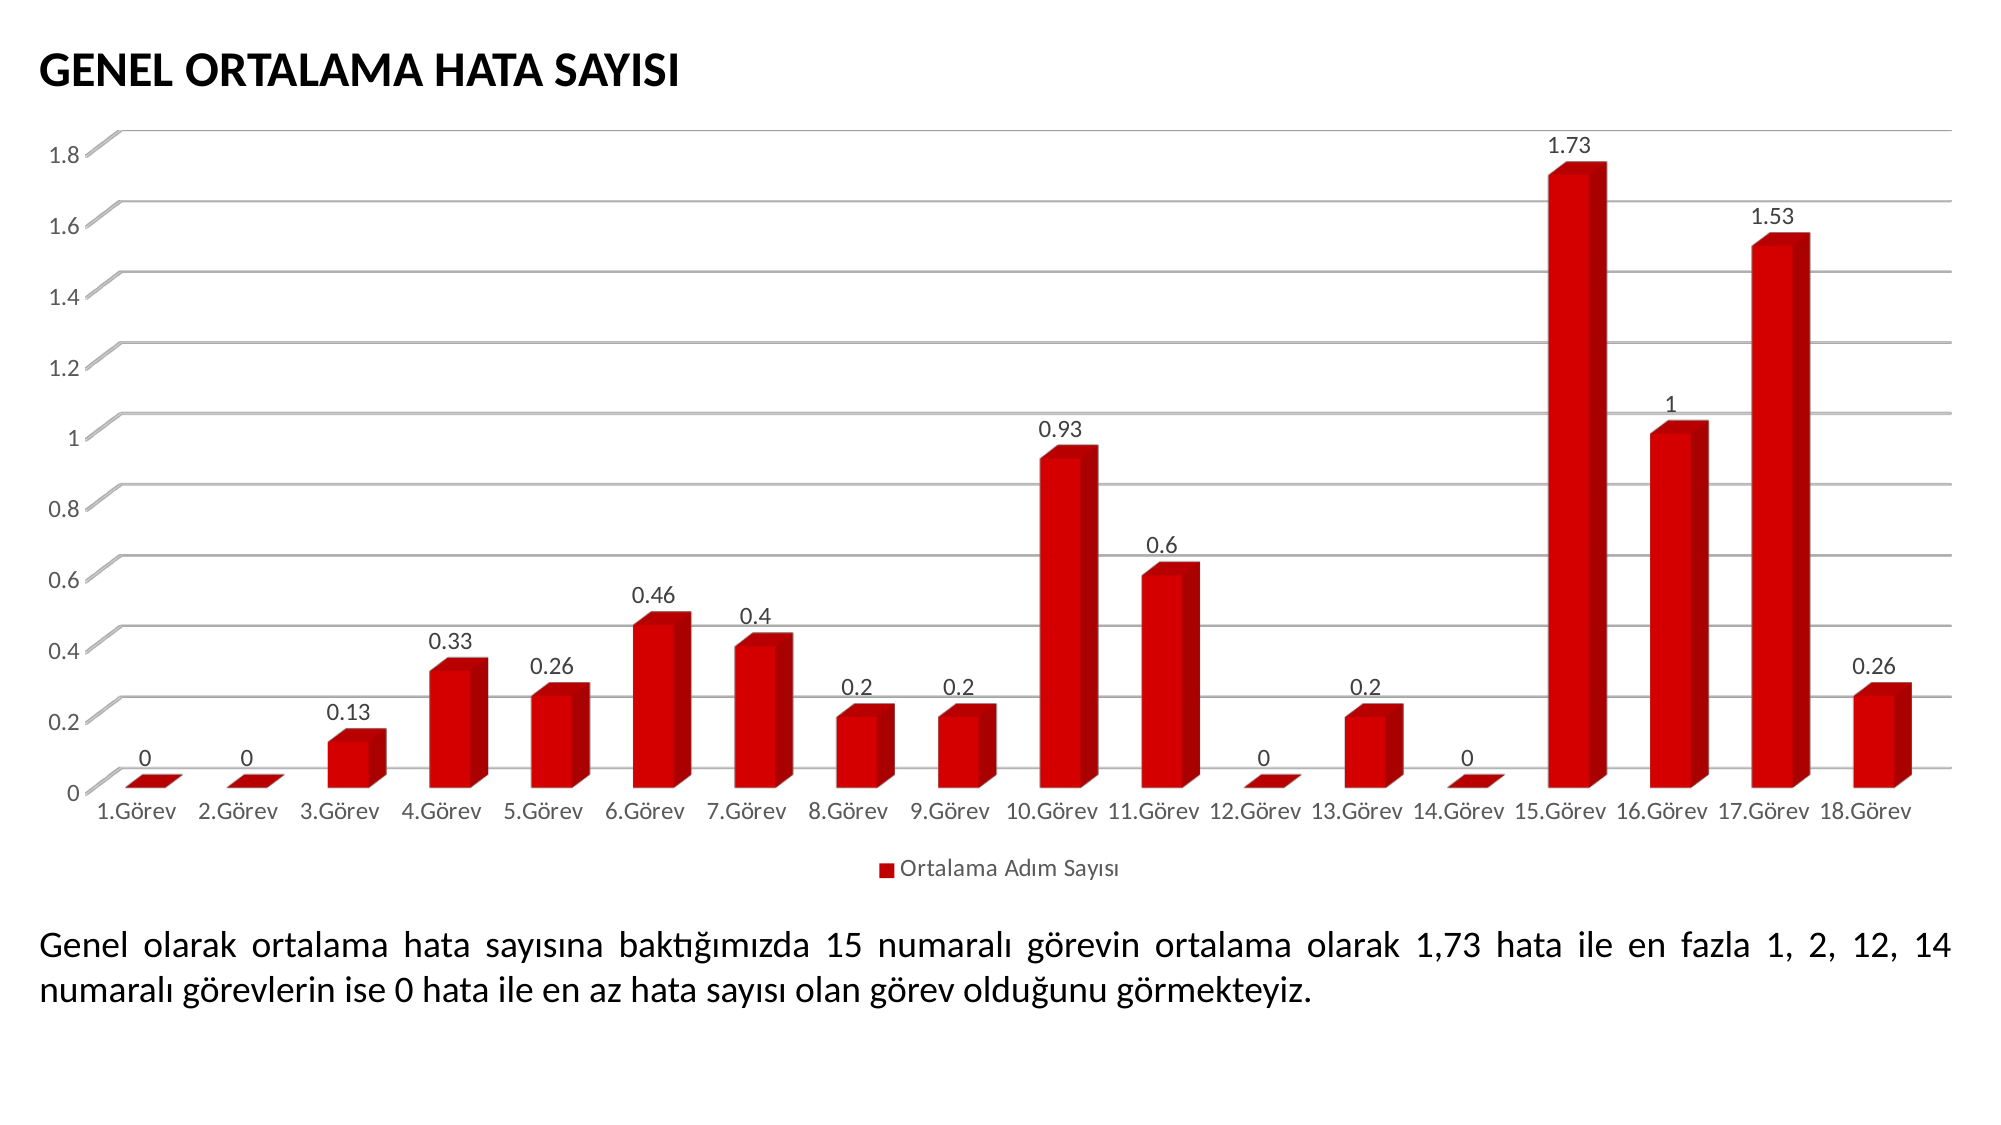

GENEL ORTALAMA HATA SAYISI

[unsupported chart]

Genel olarak ortalama hata sayısına baktığımızda 15 numaralı görevin ortalama olarak 1,73 hata ile en fazla 1, 2, 12, 14 numaralı görevlerin ise 0 hata ile en az hata sayısı olan görev olduğunu görmekteyiz.